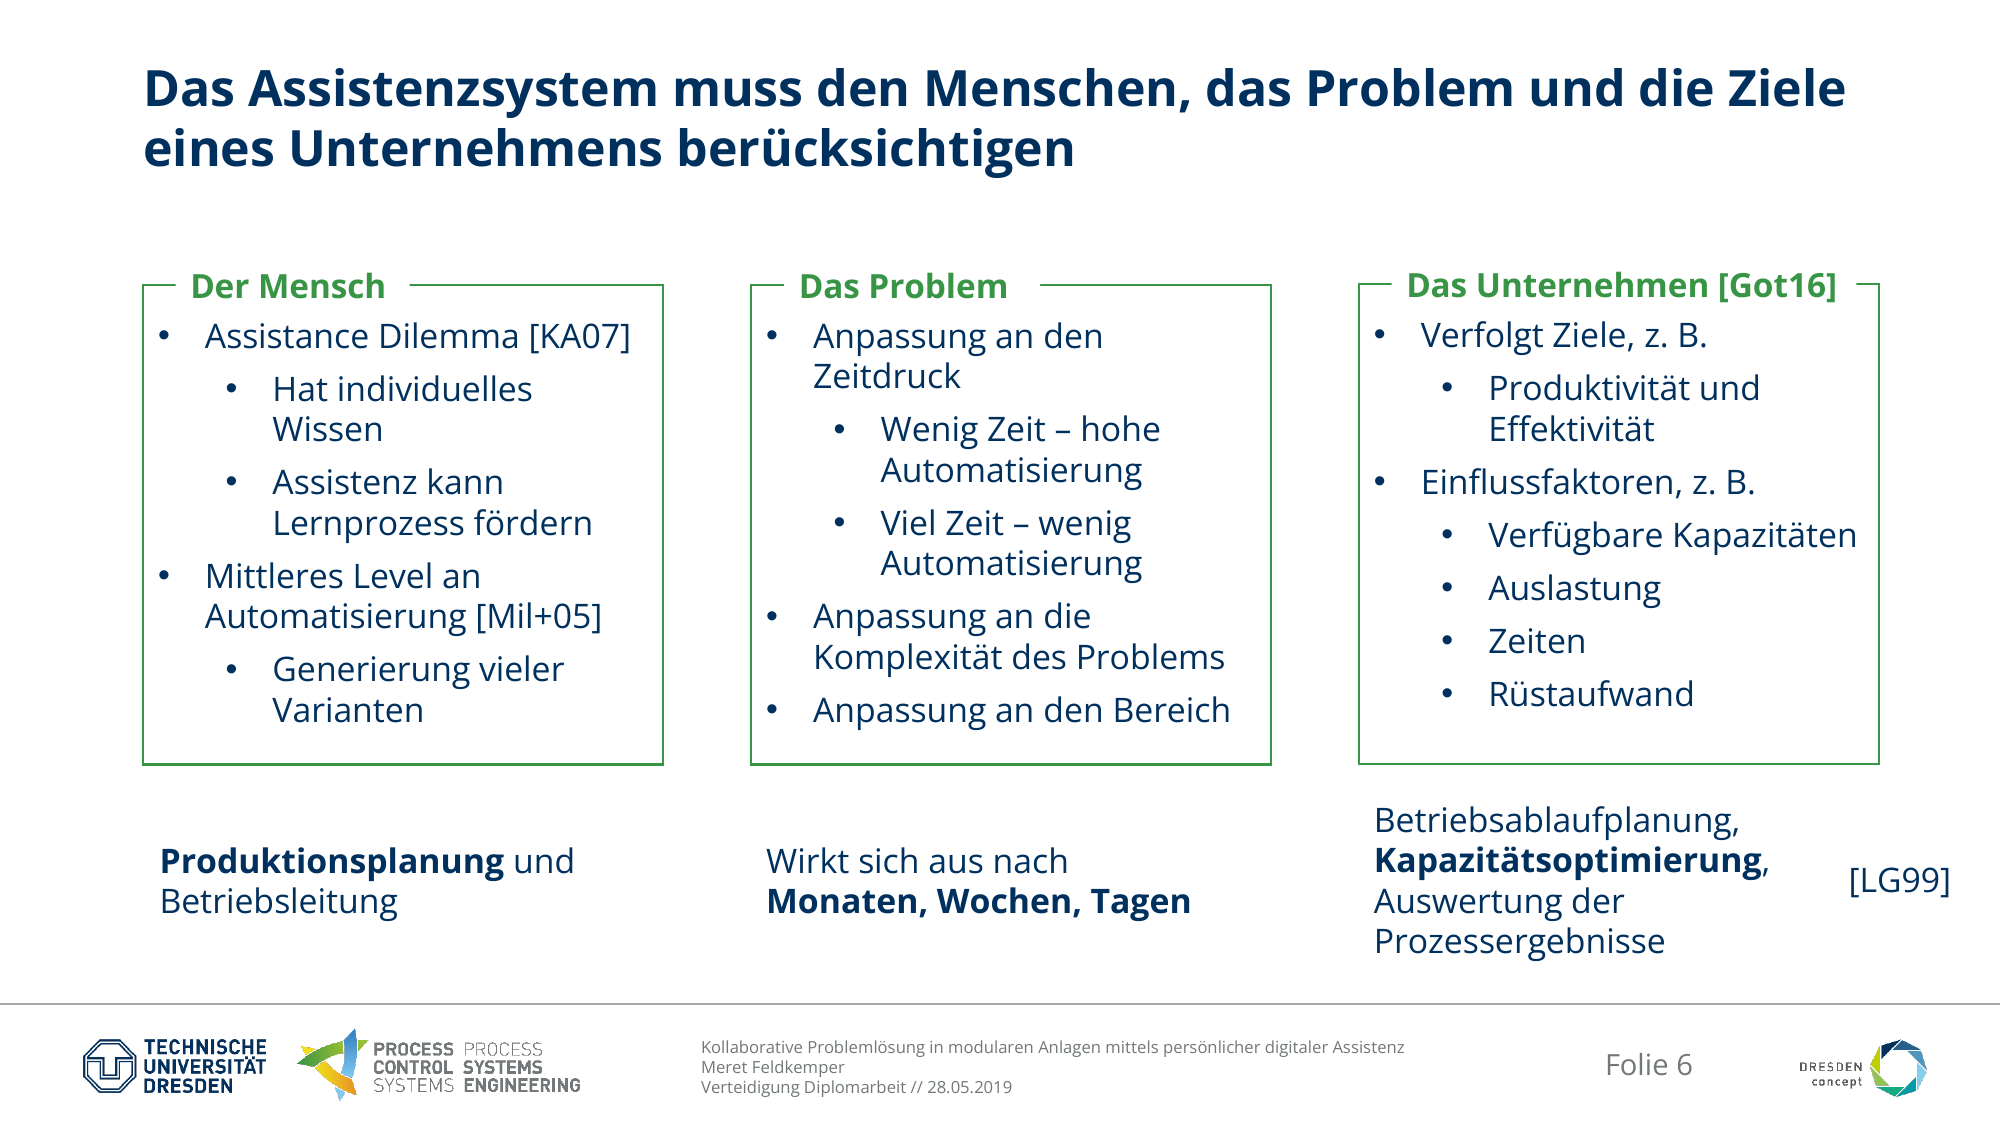

# Das Assistenzsystem muss den Menschen, das Problem und die Ziele eines Unternehmens berücksichtigen
Das Unternehmen [Got16]
Verfolgt Ziele, z. B.
Produktivität und Effektivität
Einflussfaktoren, z. B.
Verfügbare Kapazitäten
Auslastung
Zeiten
Rüstaufwand

Der Mensch
Assistance Dilemma [KA07]
Hat individuelles Wissen
Assistenz kann Lernprozess fördern
Mittleres Level an Automatisierung [Mil+05]
Generierung vieler Varianten
Das Problem
Anpassung an den Zeitdruck
Wenig Zeit – hohe Automatisierung
Viel Zeit – wenig Automatisierung
Anpassung an die Komplexität des Problems
Anpassung an den Bereich
Betriebsablaufplanung, Kapazitätsoptimierung, Auswertung der Prozessergebnisse
Produktionsplanung und
Betriebsleitung
Wirkt sich aus nach
Monaten, Wochen, Tagen
[LG99]